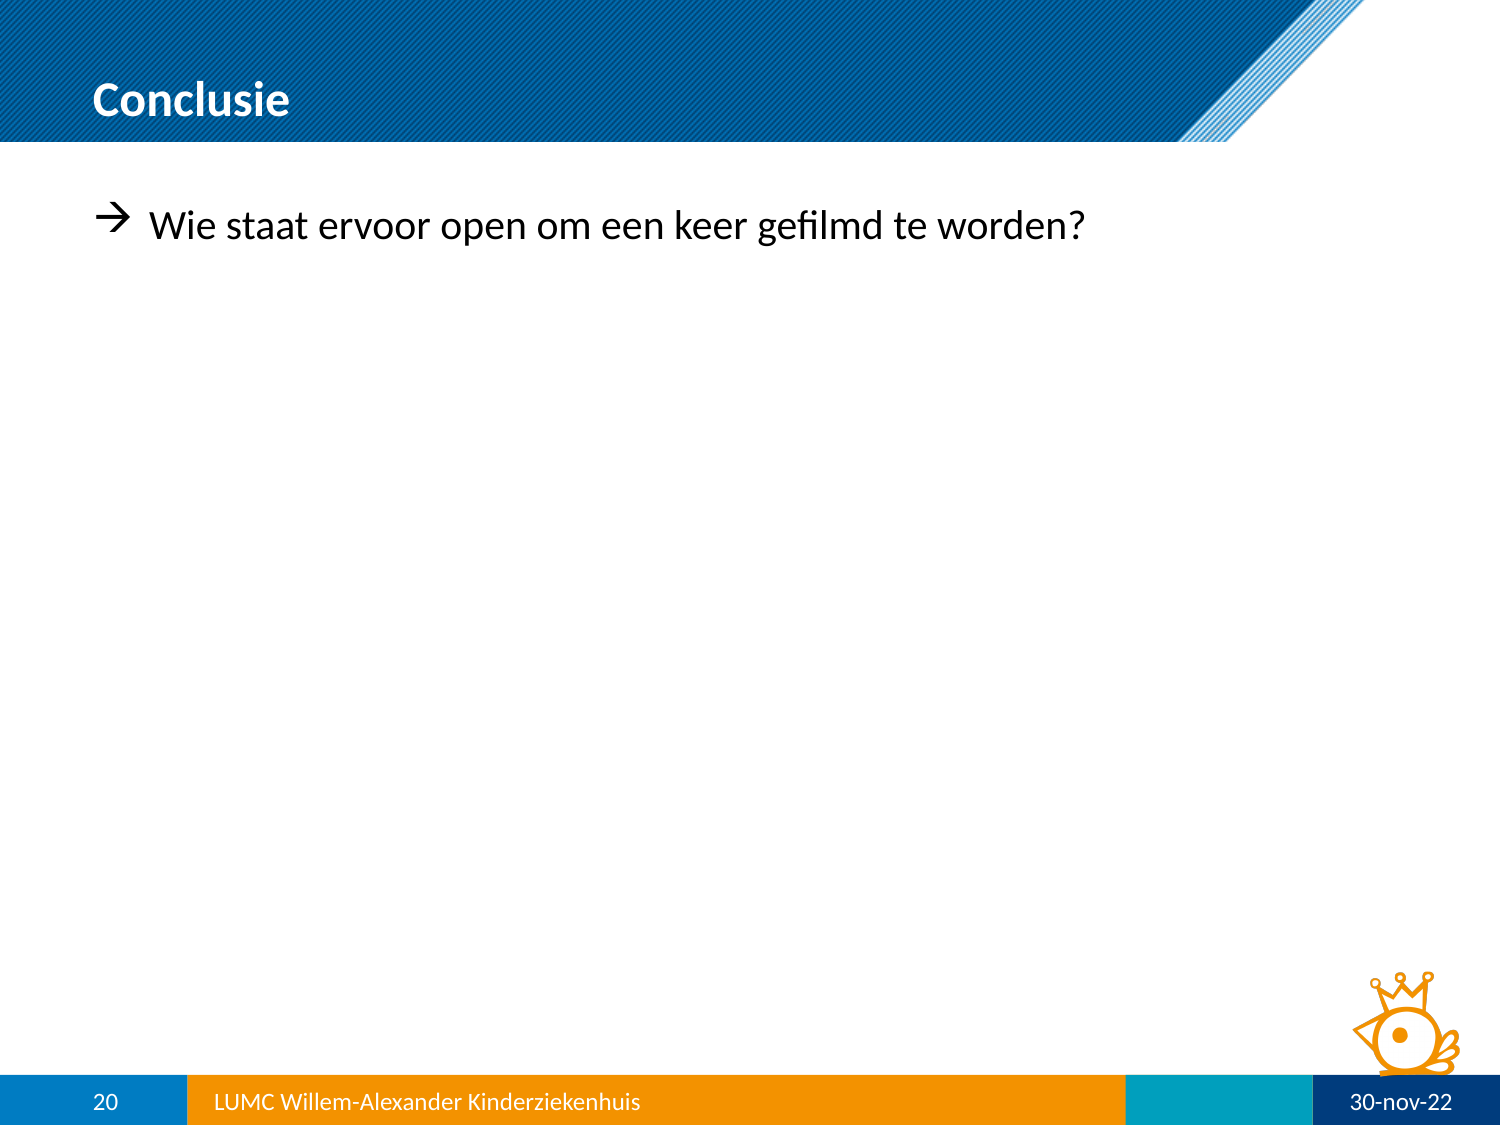

# Conclusie
Wie staat ervoor open om een keer gefilmd te worden?
20
LUMC Willem-Alexander Kinderziekenhuis
30-nov-22